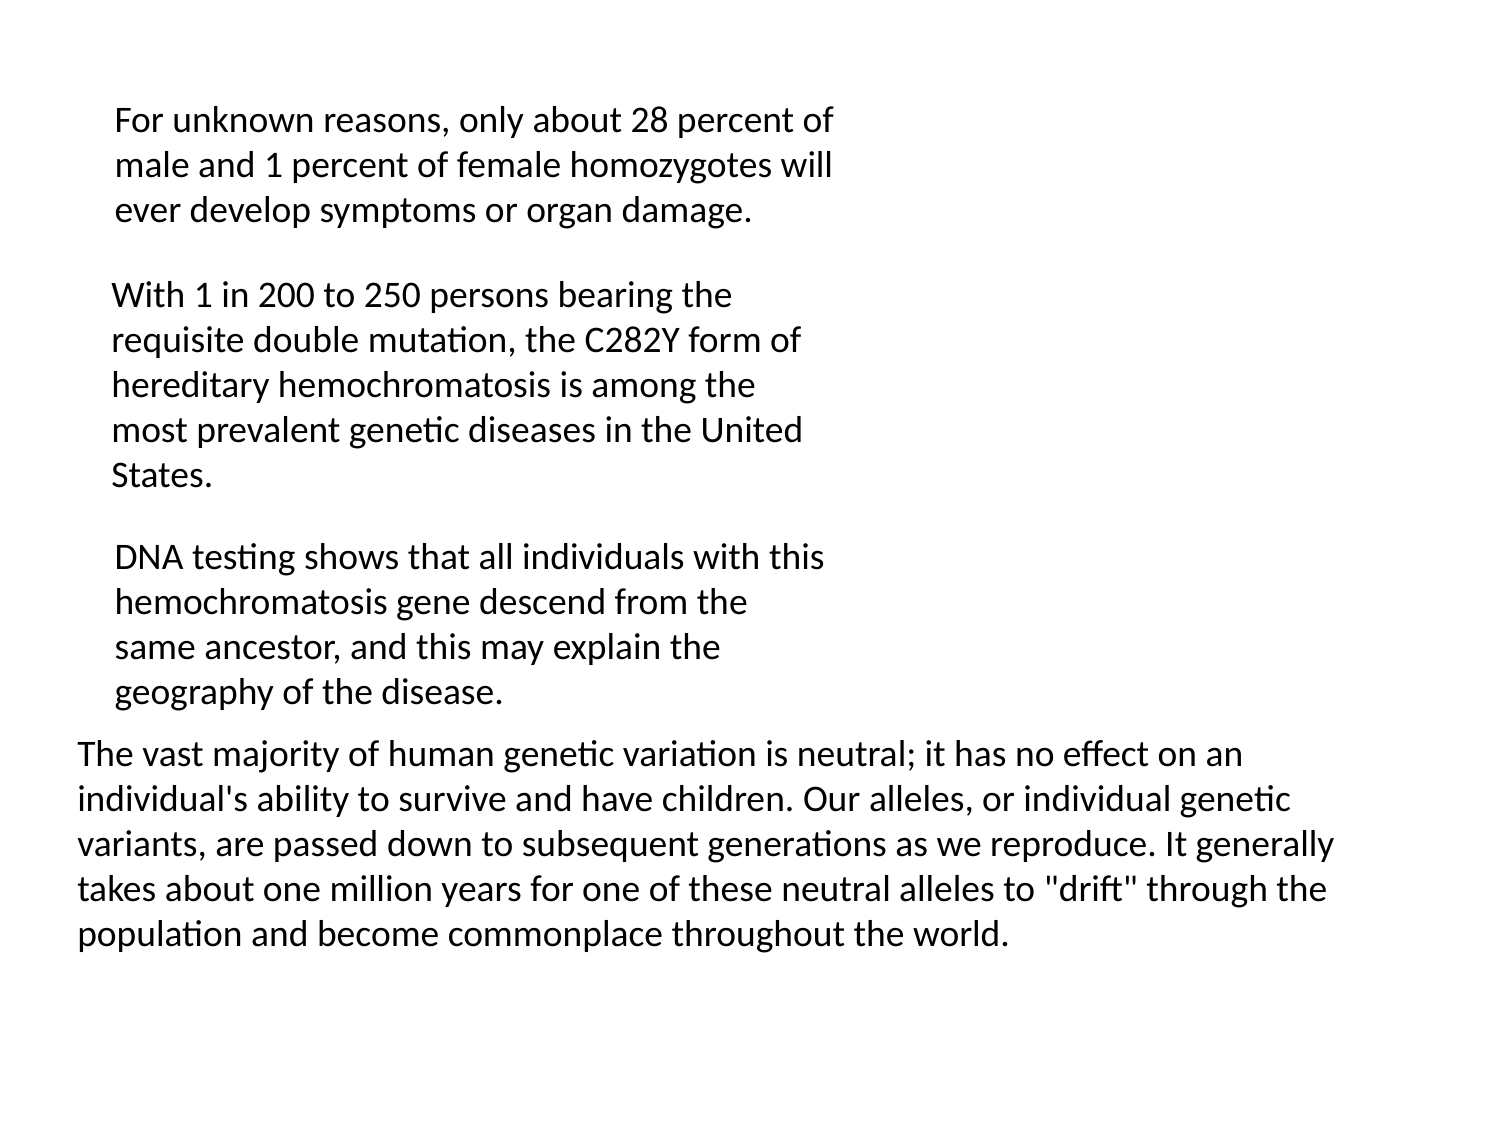

For unknown reasons, only about 28 percent of male and 1 percent of female homozygotes will ever develop symptoms or organ damage.
With 1 in 200 to 250 persons bearing the requisite double mutation, the C282Y form of hereditary hemochromatosis is among the most prevalent genetic diseases in the United States.
DNA testing shows that all individuals with this hemochromatosis gene descend from the same ancestor, and this may explain the geography of the disease.
The vast majority of human genetic variation is neutral; it has no effect on an individual's ability to survive and have children. Our alleles, or individual genetic variants, are passed down to subsequent generations as we reproduce. It generally takes about one million years for one of these neutral alleles to "drift" through the population and become commonplace throughout the world.